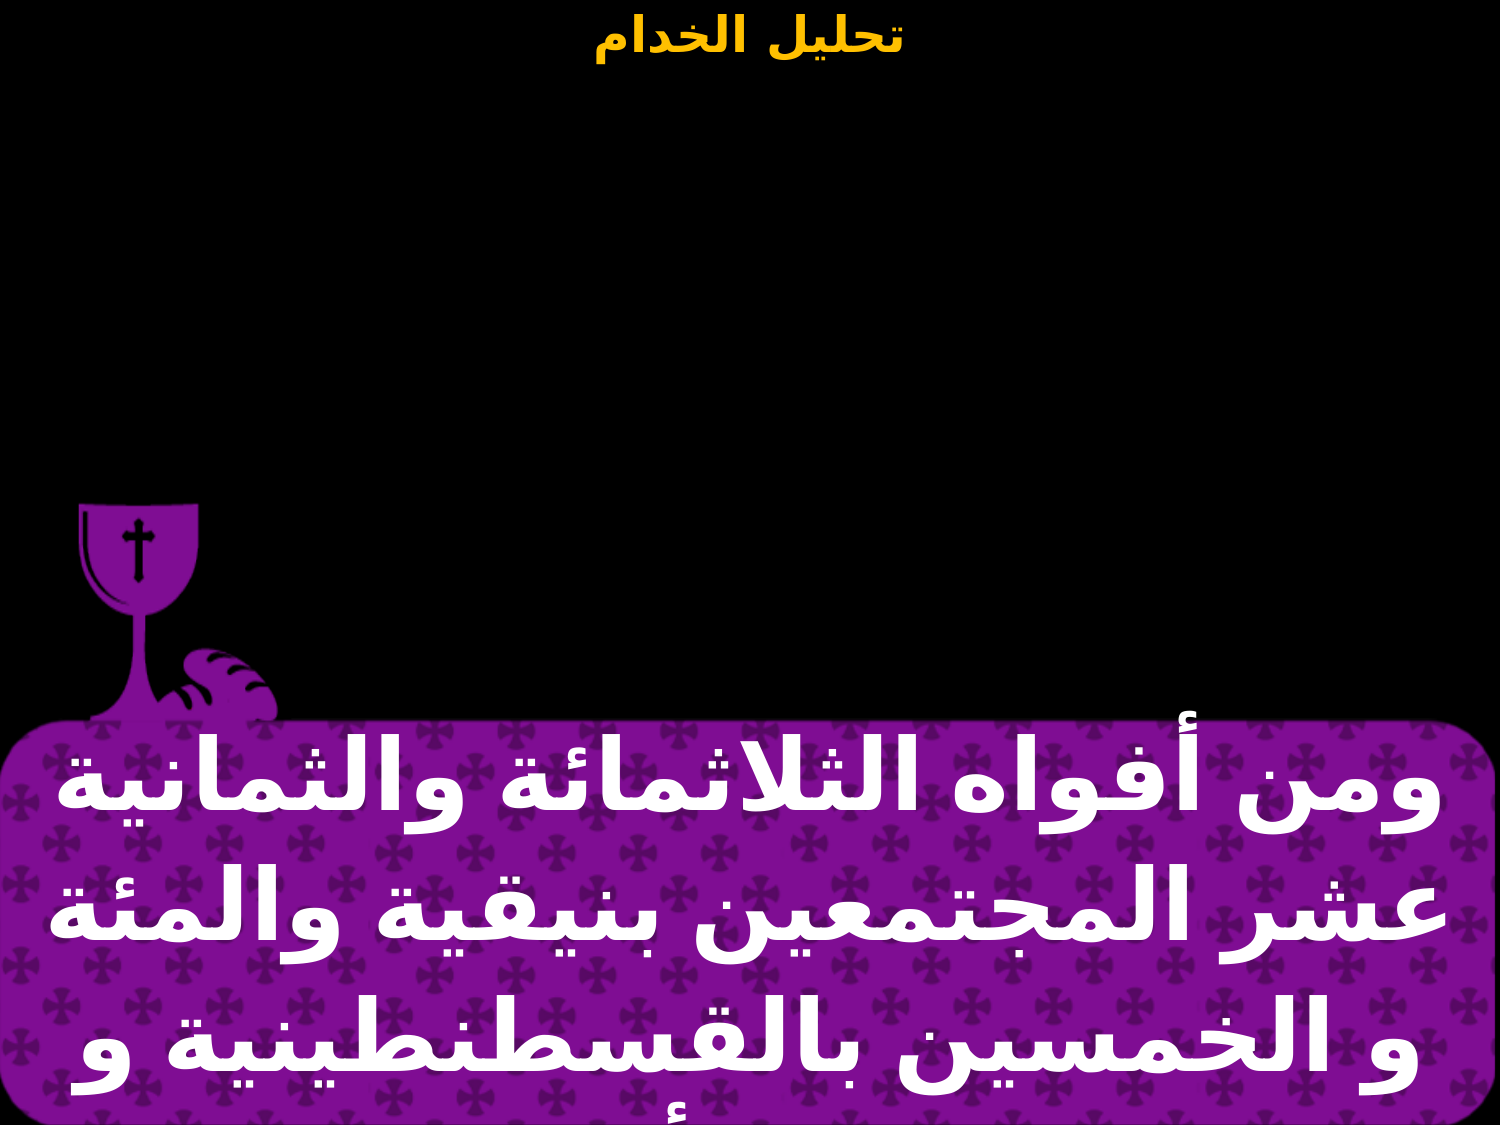

| ومن أفواه الثلاثمائة والثمانية عشر المجتمعين بنيقية والمئة و الخمسين بالقسطنطينية و المائتين بأفسس |
| --- |